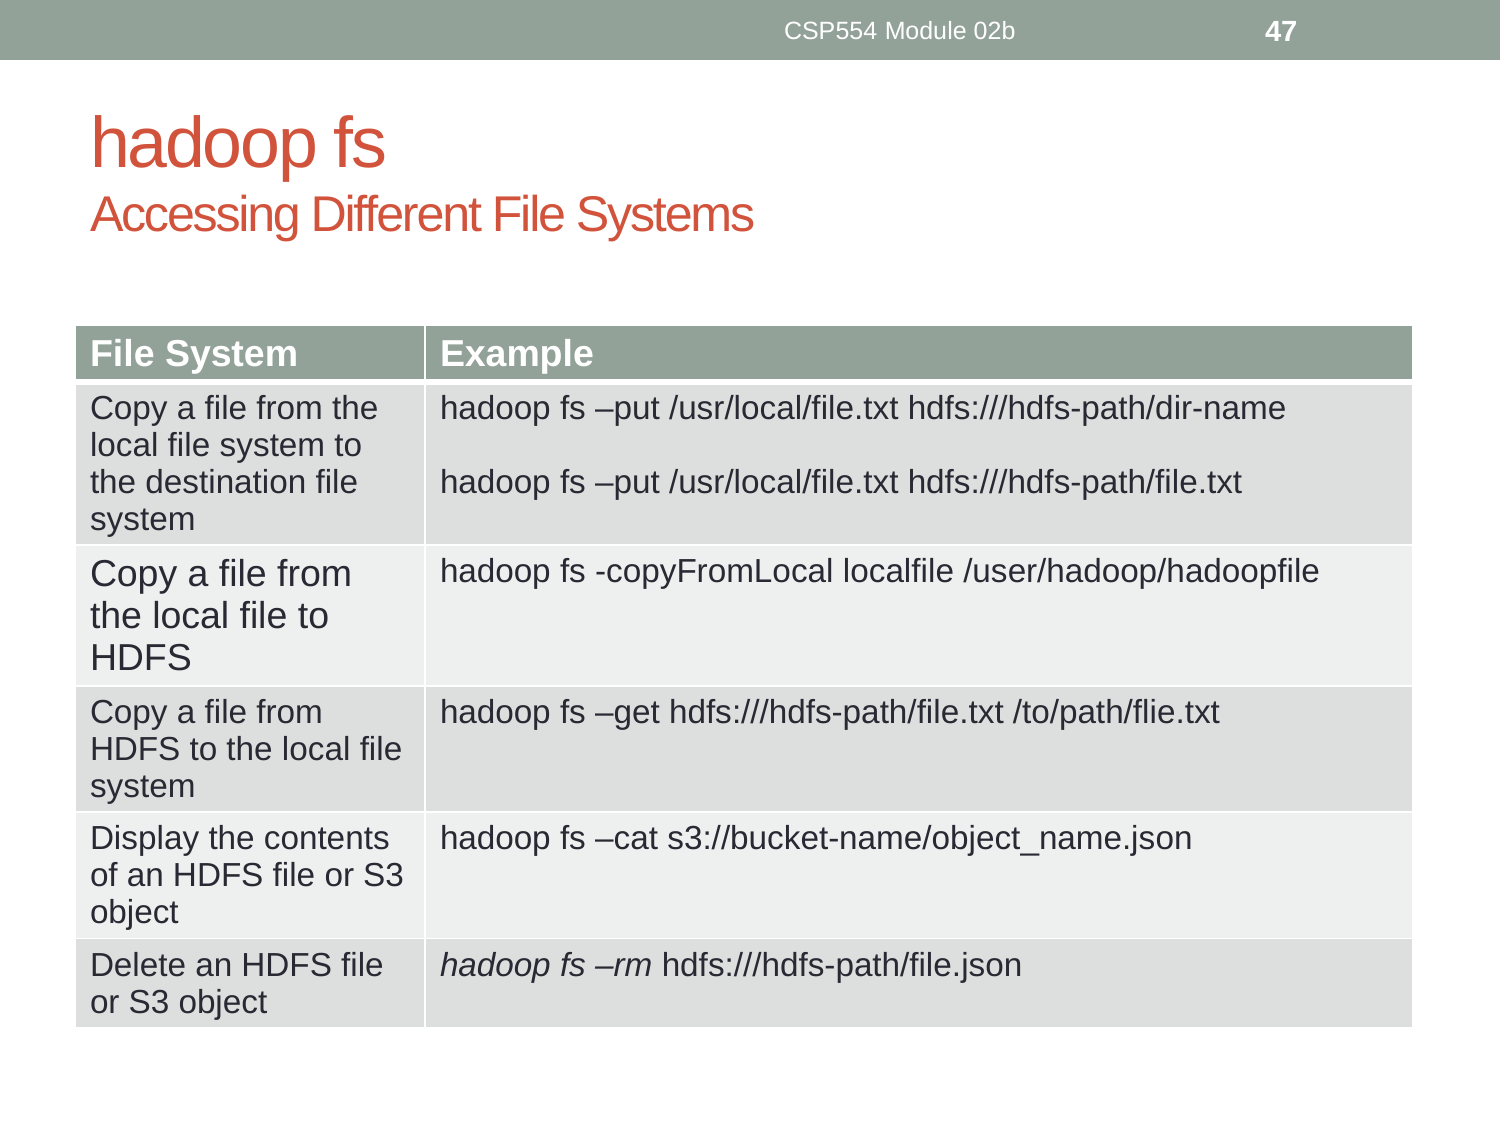

CSP554 Module 02b
47
# hadoop fs Accessing Different File Systems
| File System | Example |
| --- | --- |
| Copy a file from the local file system to the destination file system | hadoop fs –put /usr/local/file.txt hdfs:///hdfs-path/dir-name hadoop fs –put /usr/local/file.txt hdfs:///hdfs-path/file.txt |
| Copy a file from the local file to HDFS | hadoop fs -copyFromLocal localfile /user/hadoop/hadoopfile |
| Copy a file from HDFS to the local file system | hadoop fs –get hdfs:///hdfs-path/file.txt /to/path/flie.txt |
| Display the contents of an HDFS file or S3 object | hadoop fs –cat s3://bucket-name/object\_name.json |
| Delete an HDFS file or S3 object | hadoop fs –rm hdfs:///hdfs-path/file.json |